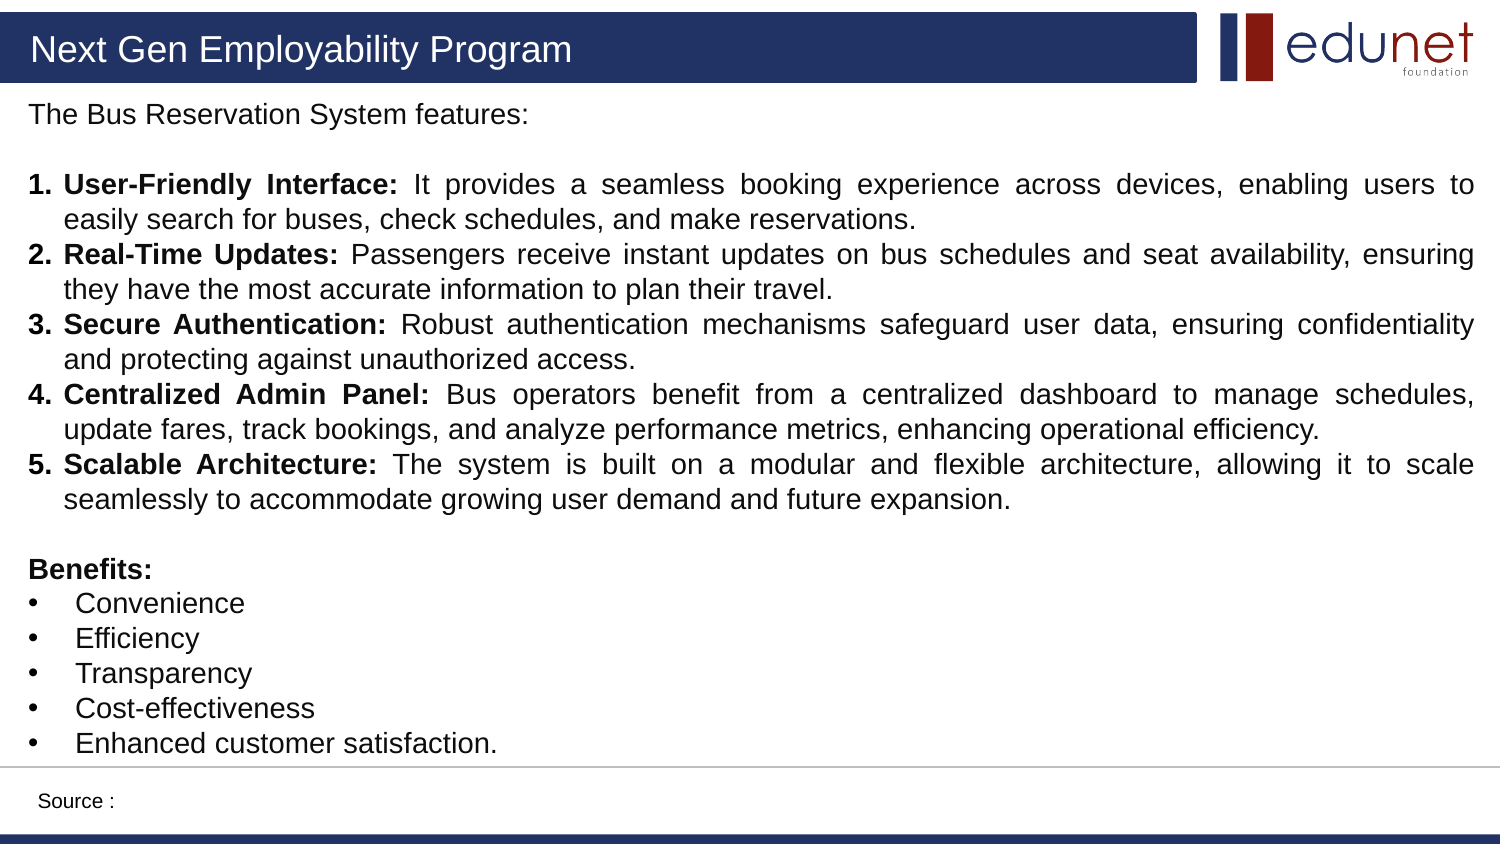

The Bus Reservation System features:

User-Friendly Interface: It provides a seamless booking experience across devices, enabling users to easily search for buses, check schedules, and make reservations.
Real-Time Updates: Passengers receive instant updates on bus schedules and seat availability, ensuring they have the most accurate information to plan their travel.
Secure Authentication: Robust authentication mechanisms safeguard user data, ensuring confidentiality and protecting against unauthorized access.
Centralized Admin Panel: Bus operators benefit from a centralized dashboard to manage schedules, update fares, track bookings, and analyze performance metrics, enhancing operational efficiency.
Scalable Architecture: The system is built on a modular and flexible architecture, allowing it to scale seamlessly to accommodate growing user demand and future expansion.

Benefits:
Convenience
Efficiency
Transparency
Cost-effectiveness
Enhanced customer satisfaction.

Source :